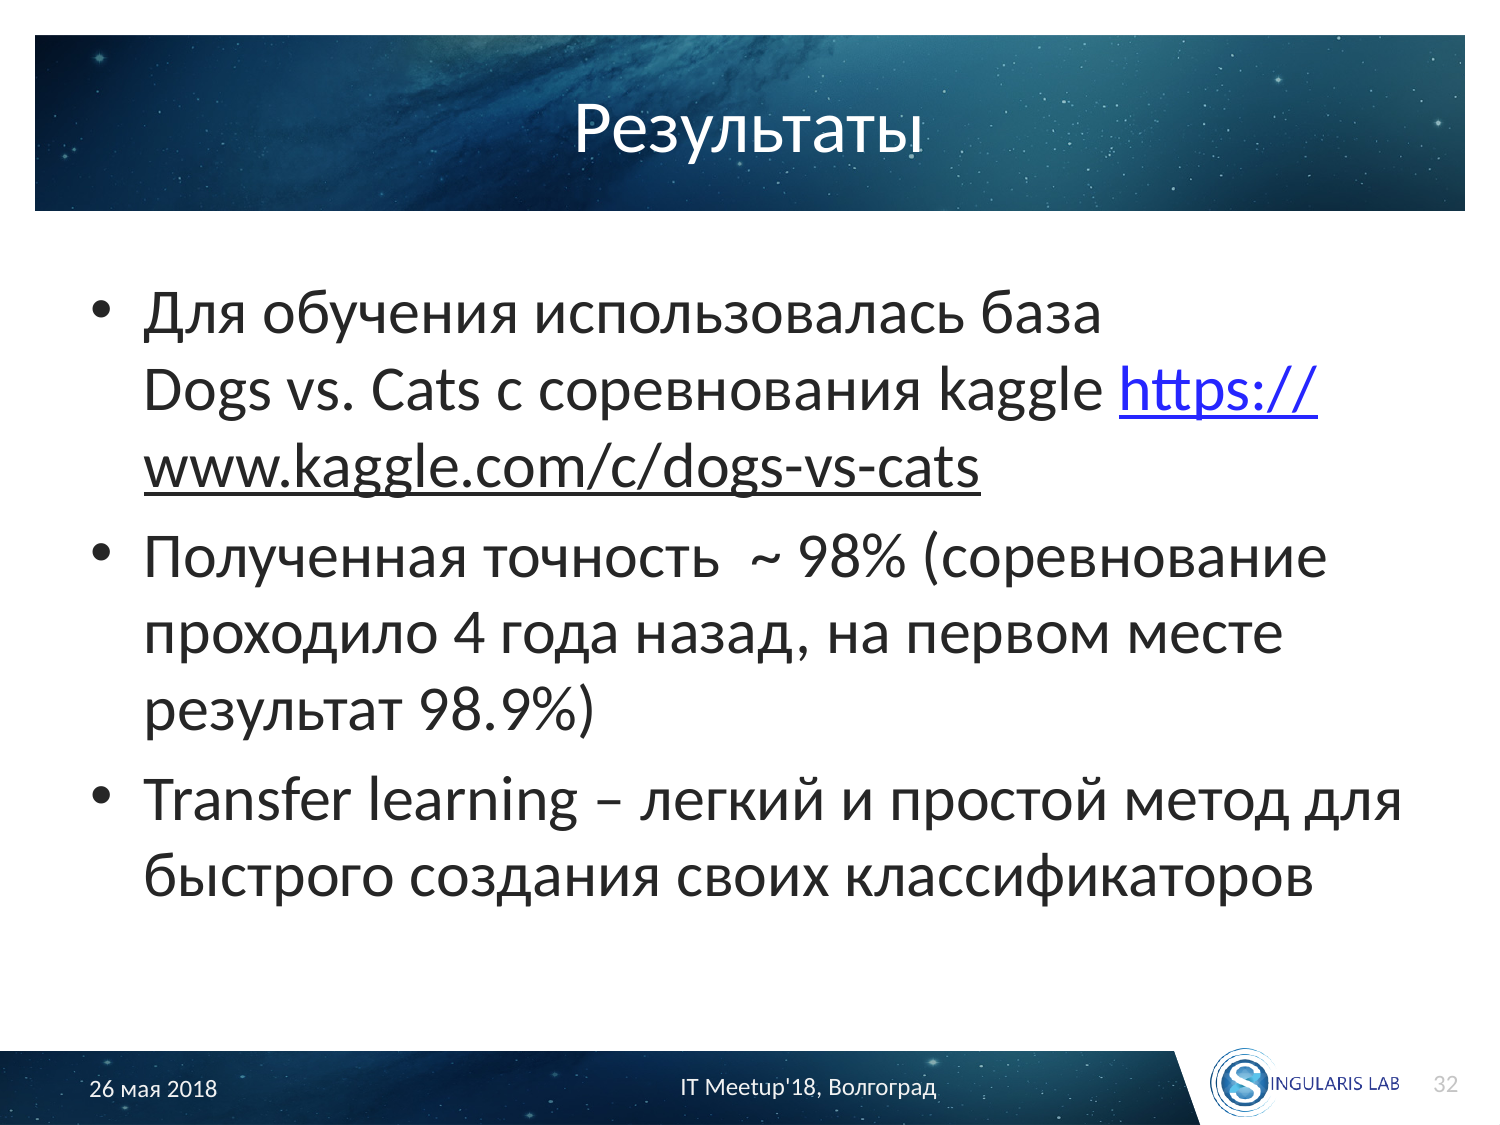

# Результаты
Для обучения использовалась база
Dogs vs. Cats с соревнования kaggle https://www.kaggle.com/c/dogs-vs-cats
Полученная точность  ~ 98% (соревнование проходило 4 года назад, на первом месте результат 98.9%)
Transfer learning – легкий и простой метод для быстрого создания своих классификаторов

32
IT Meetup'18, Волгоград
26 мая 2018